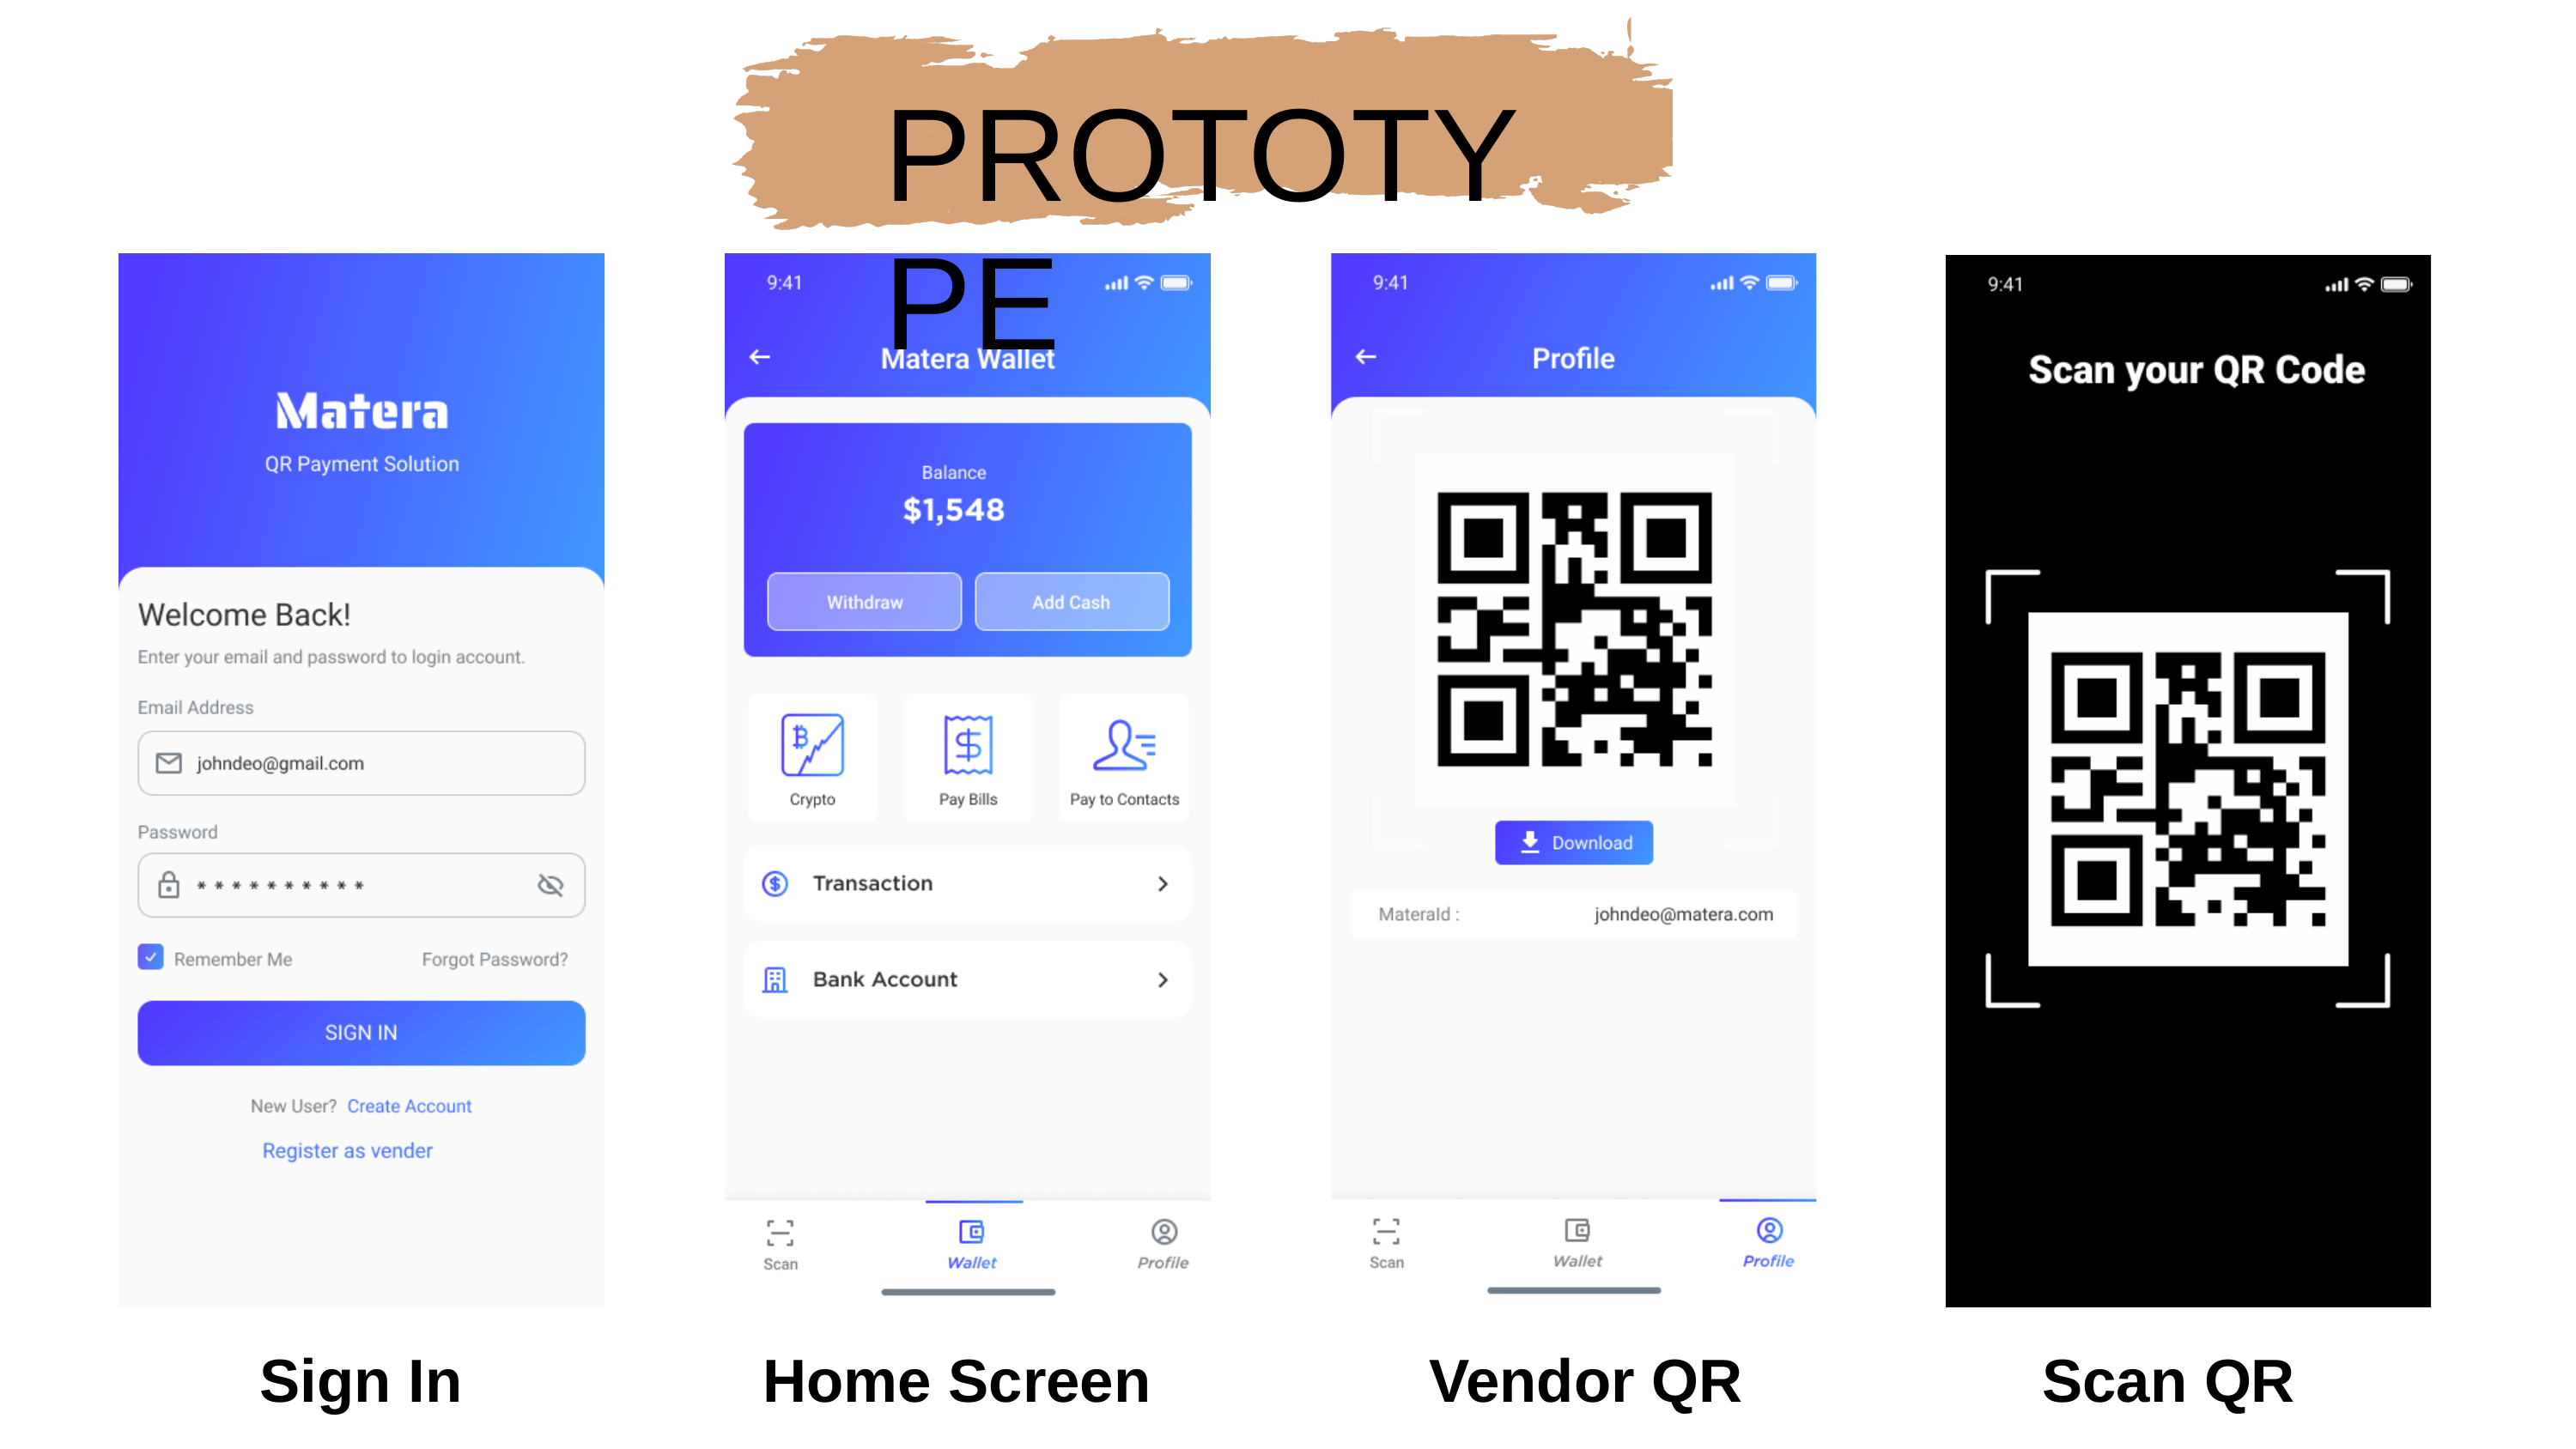

PROTOTYPE

Sign In page
Home Screen
Vendor QR
Scan QR